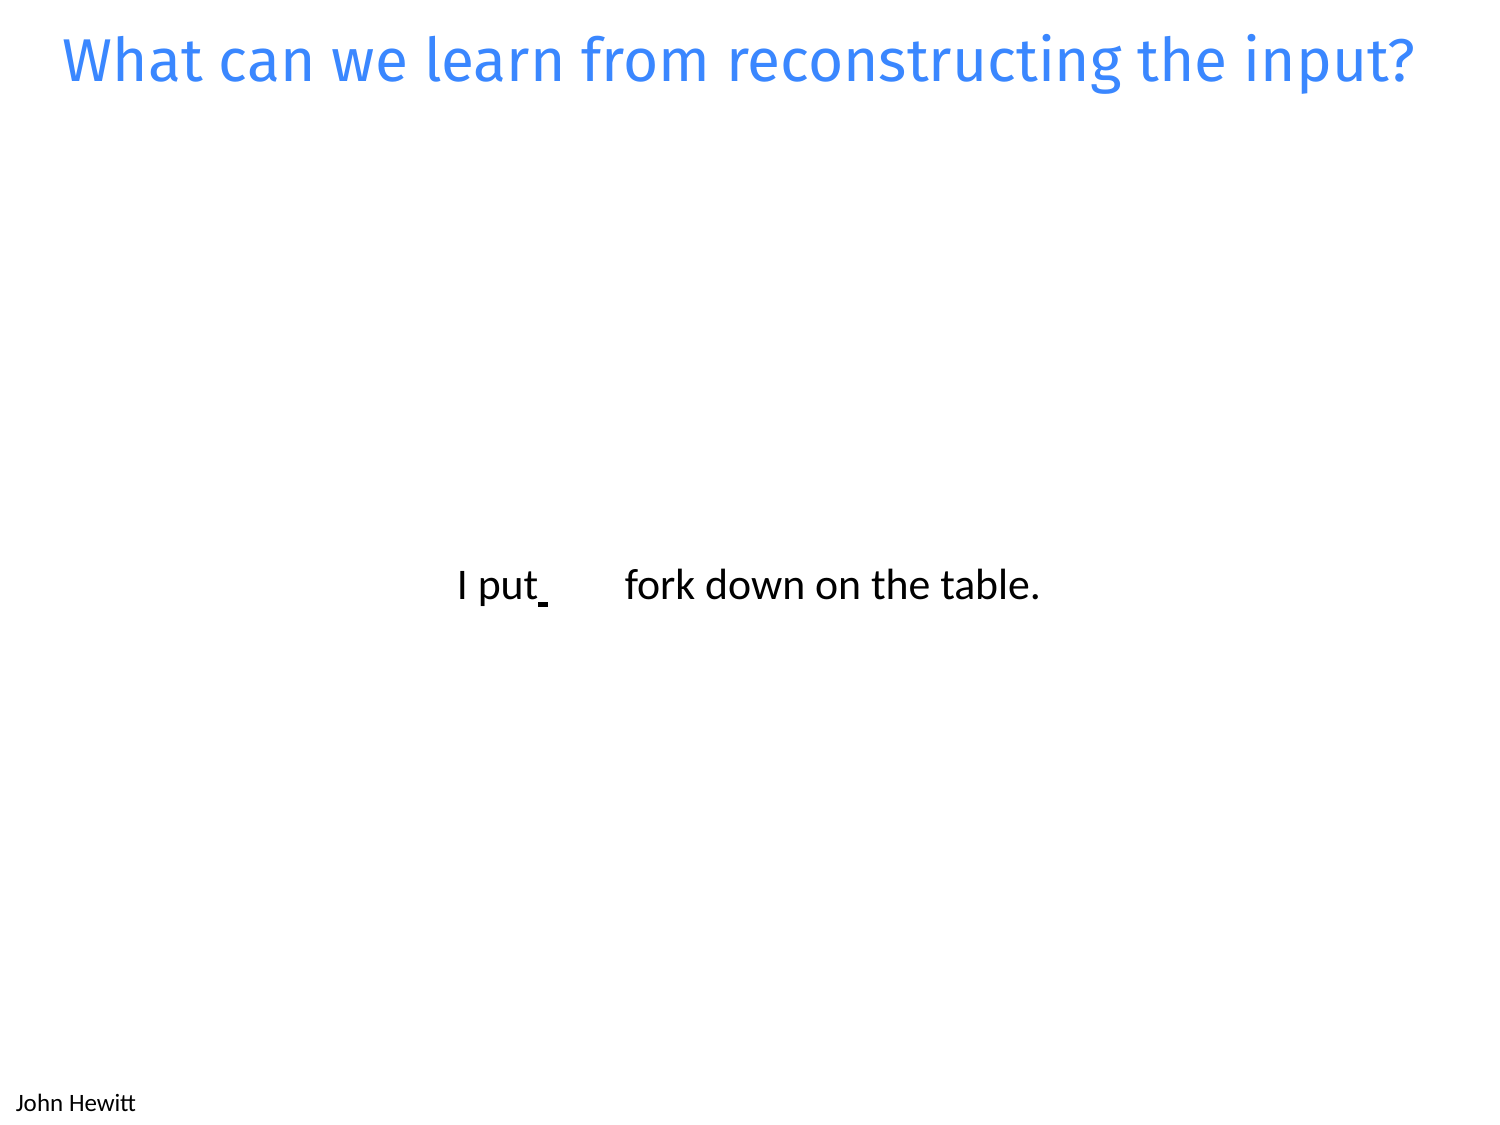

# What can we learn from reconstructing the input?
I put 	fork down on the table.
John Hewitt